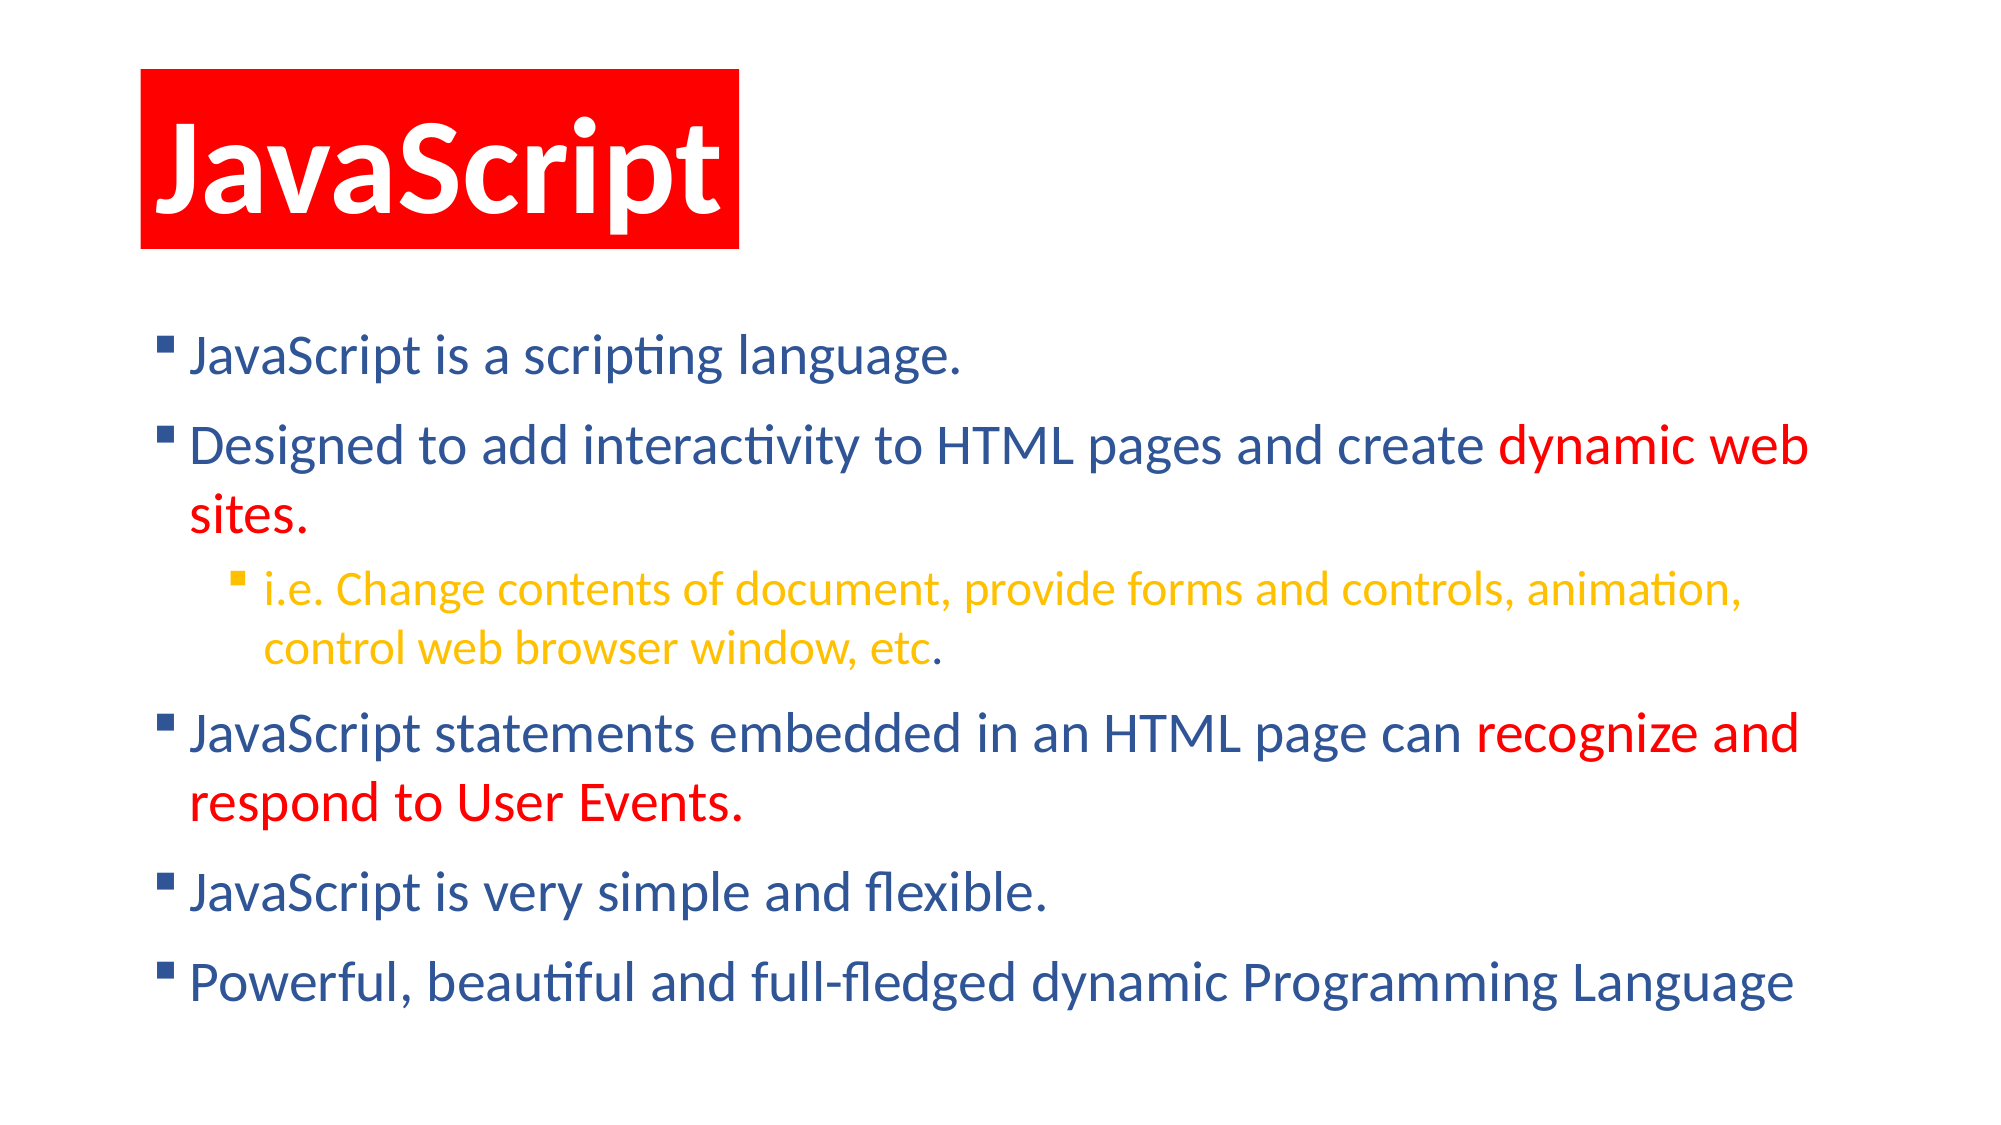

JavaScript
JavaScript is a scripting language.
Designed to add interactivity to HTML pages and create dynamic web sites.
i.e. Change contents of document, provide forms and controls, animation, control web browser window, etc.
JavaScript statements embedded in an HTML page can recognize and respond to User Events.
JavaScript is very simple and flexible.
Powerful, beautiful and full-fledged dynamic Programming Language